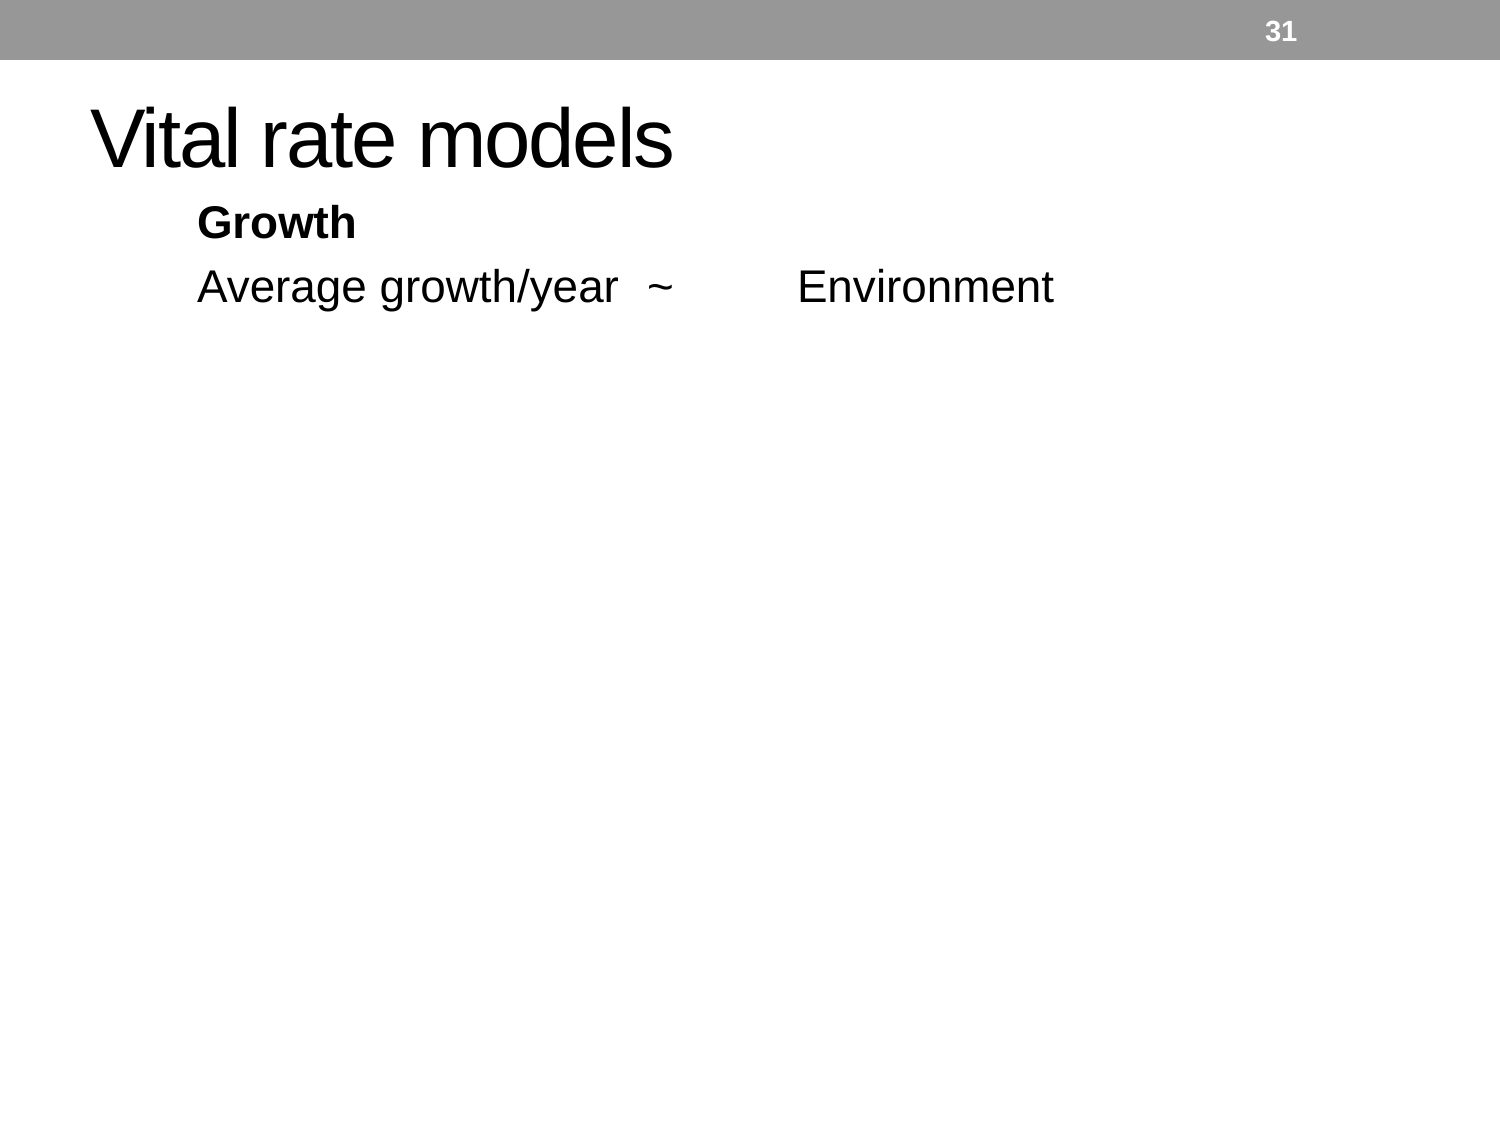

31
# Vital rate models
Growth
Average growth/year  	~ 	Environment